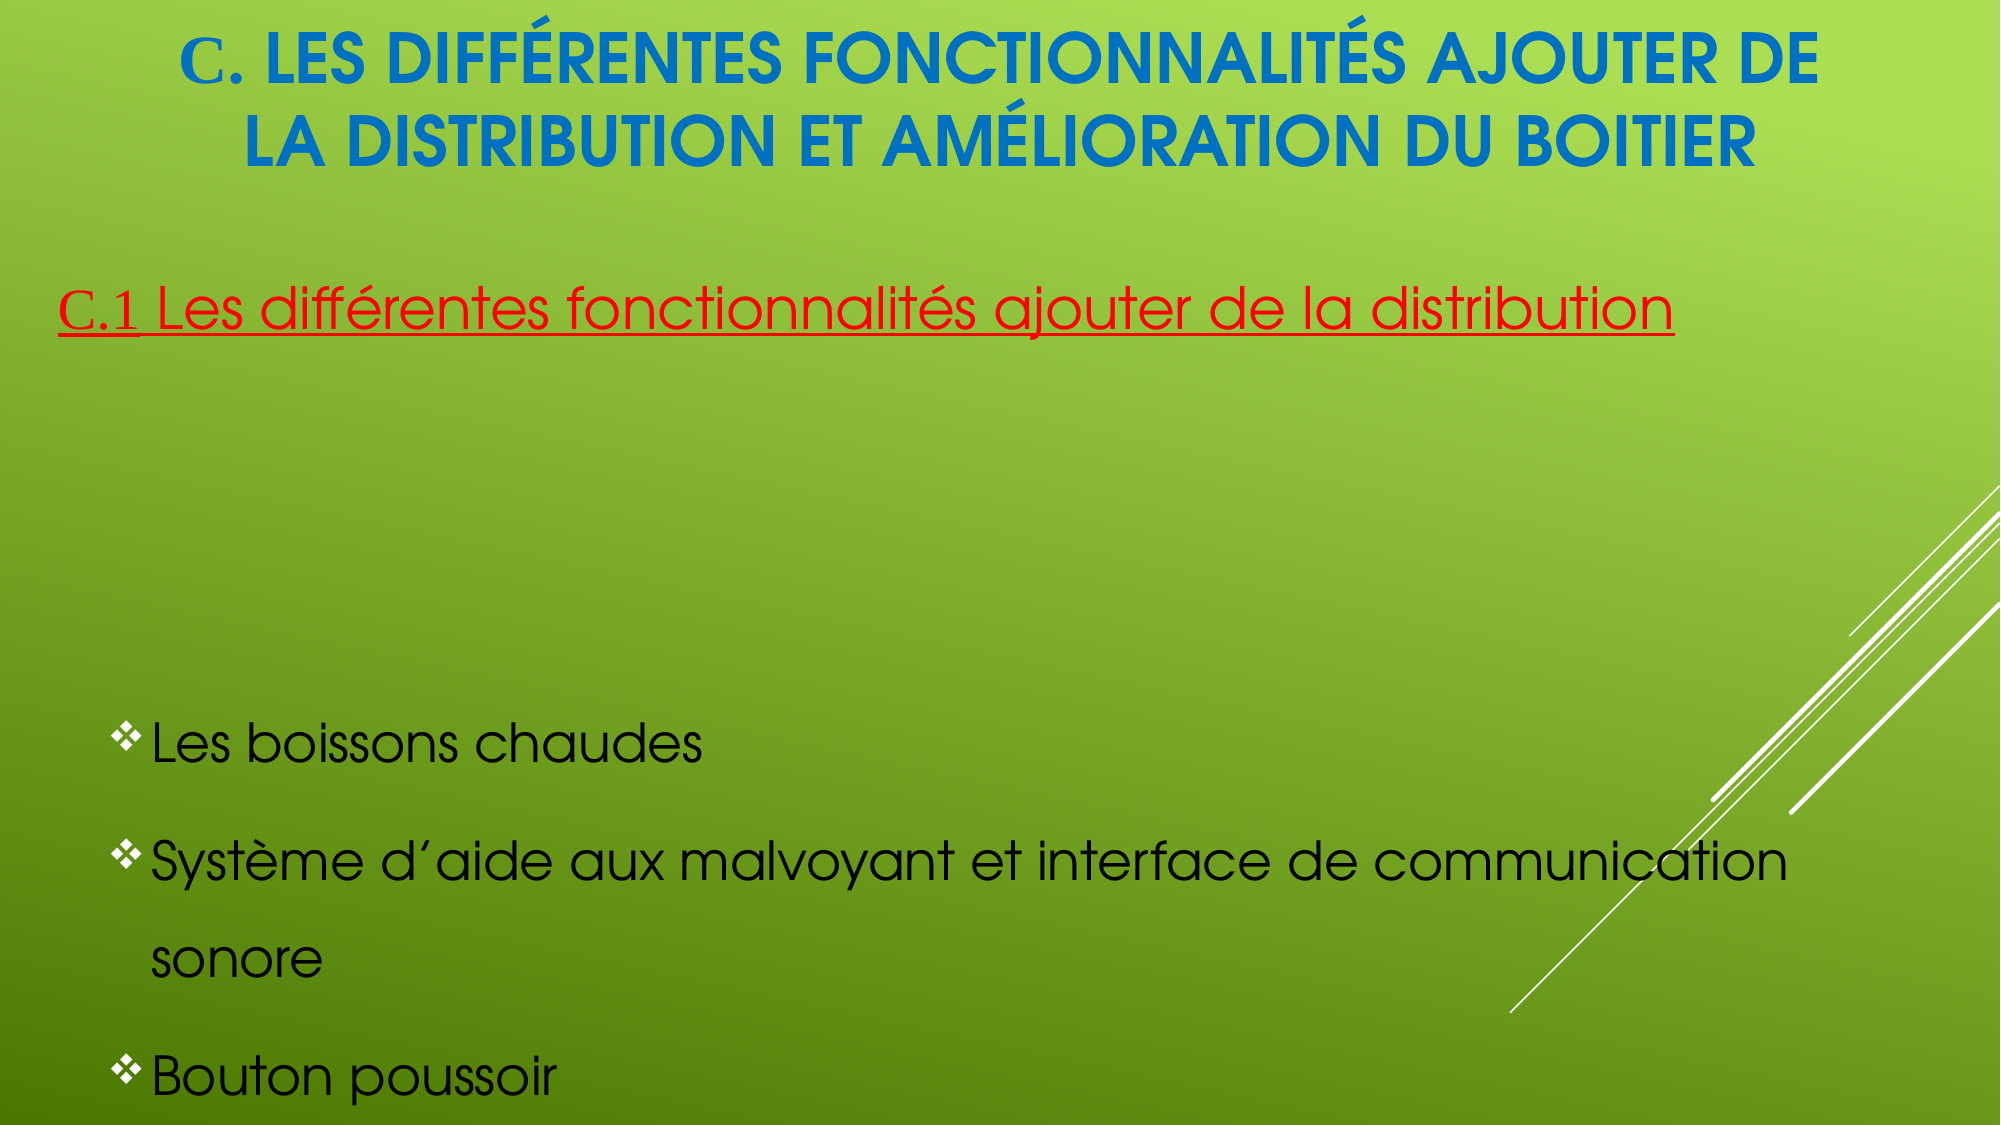

# C. Les différentes fonctionnalités ajouter de la distribution et Amélioration du boitier
 C.1 Les différentes fonctionnalités ajouter de la distribution
Les boissons chaudes
Système d’aide aux malvoyant et interface de communication sonore
Bouton poussoir
Distributeur du sucre